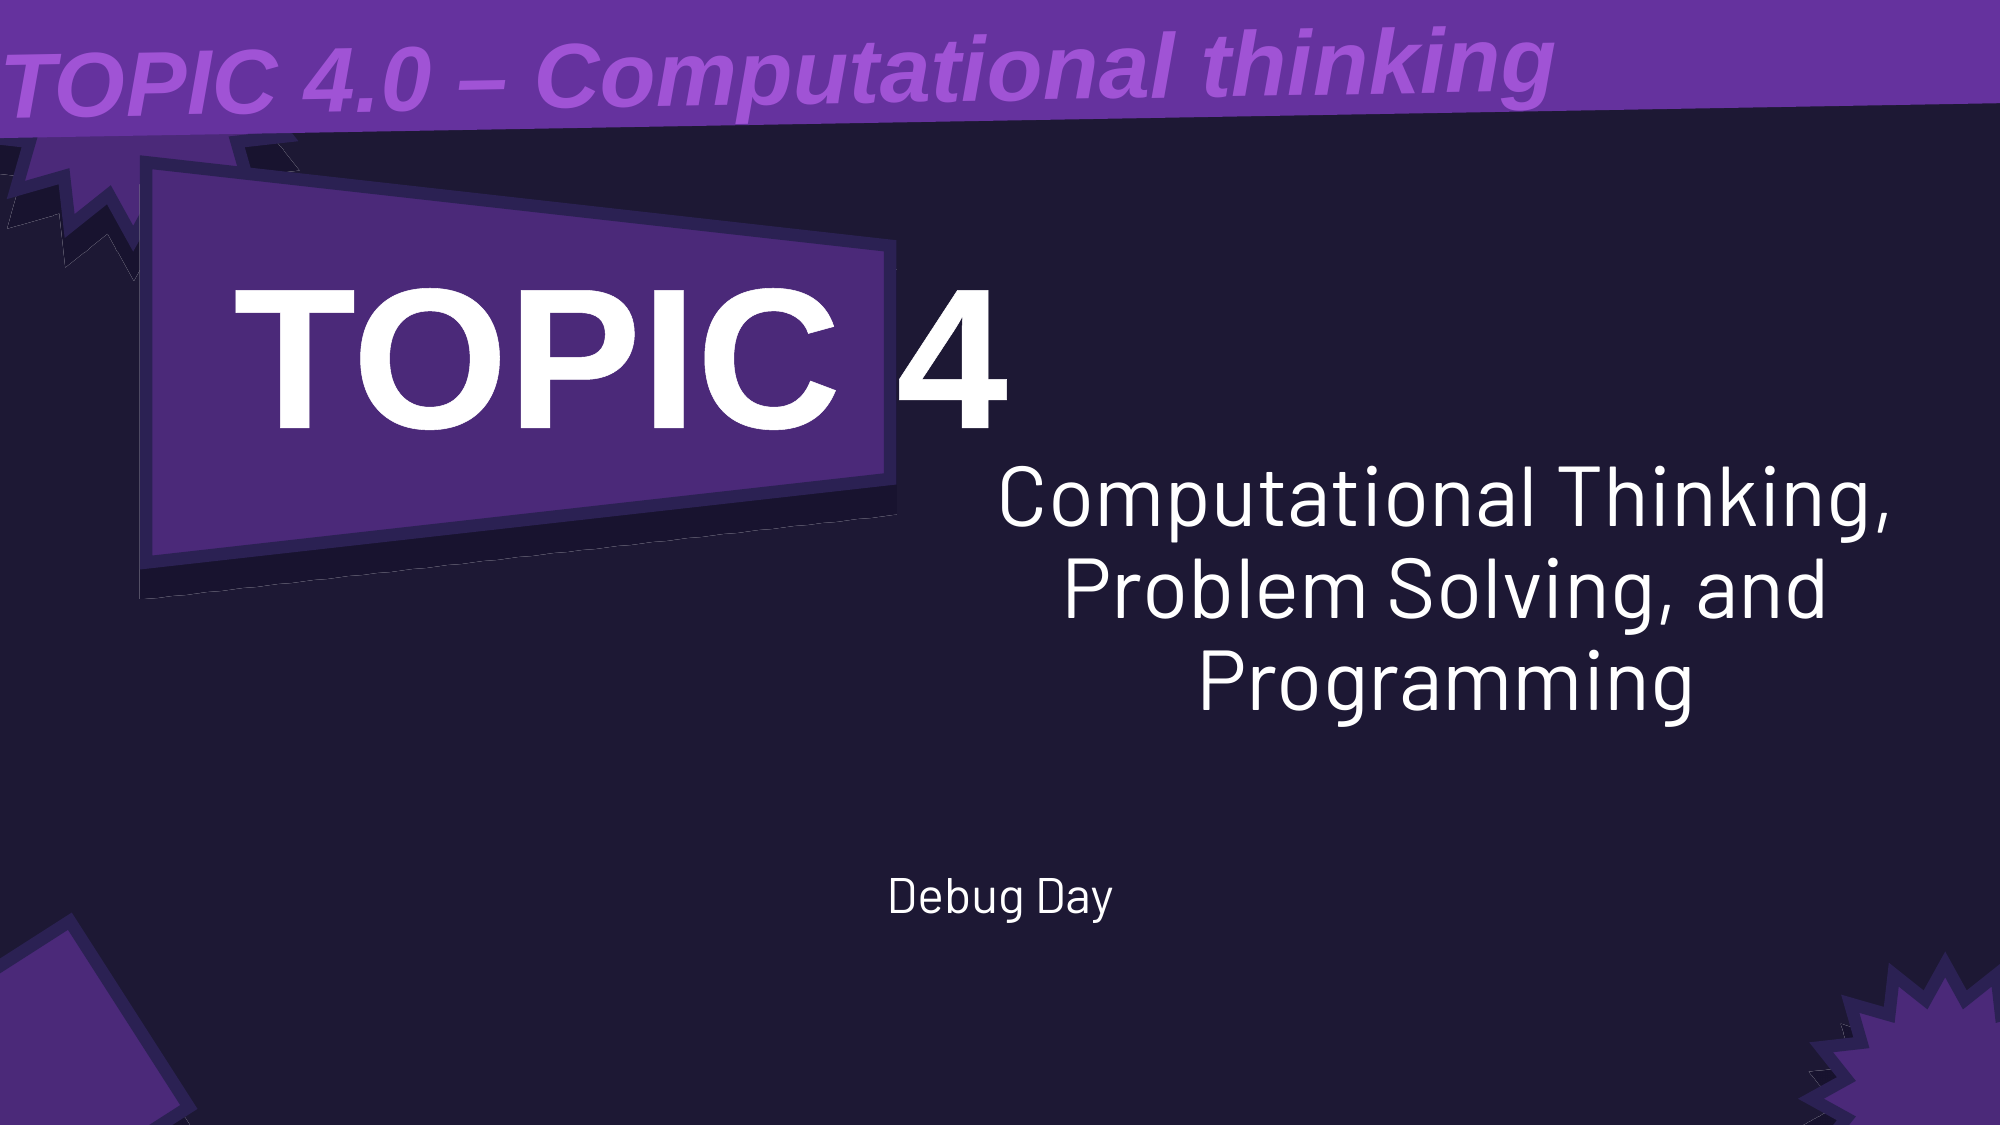

TOPIC 4.0 – Computational thinking

TOPIC 4
# Computational Thinking, Problem Solving, and Programming
Debug Day